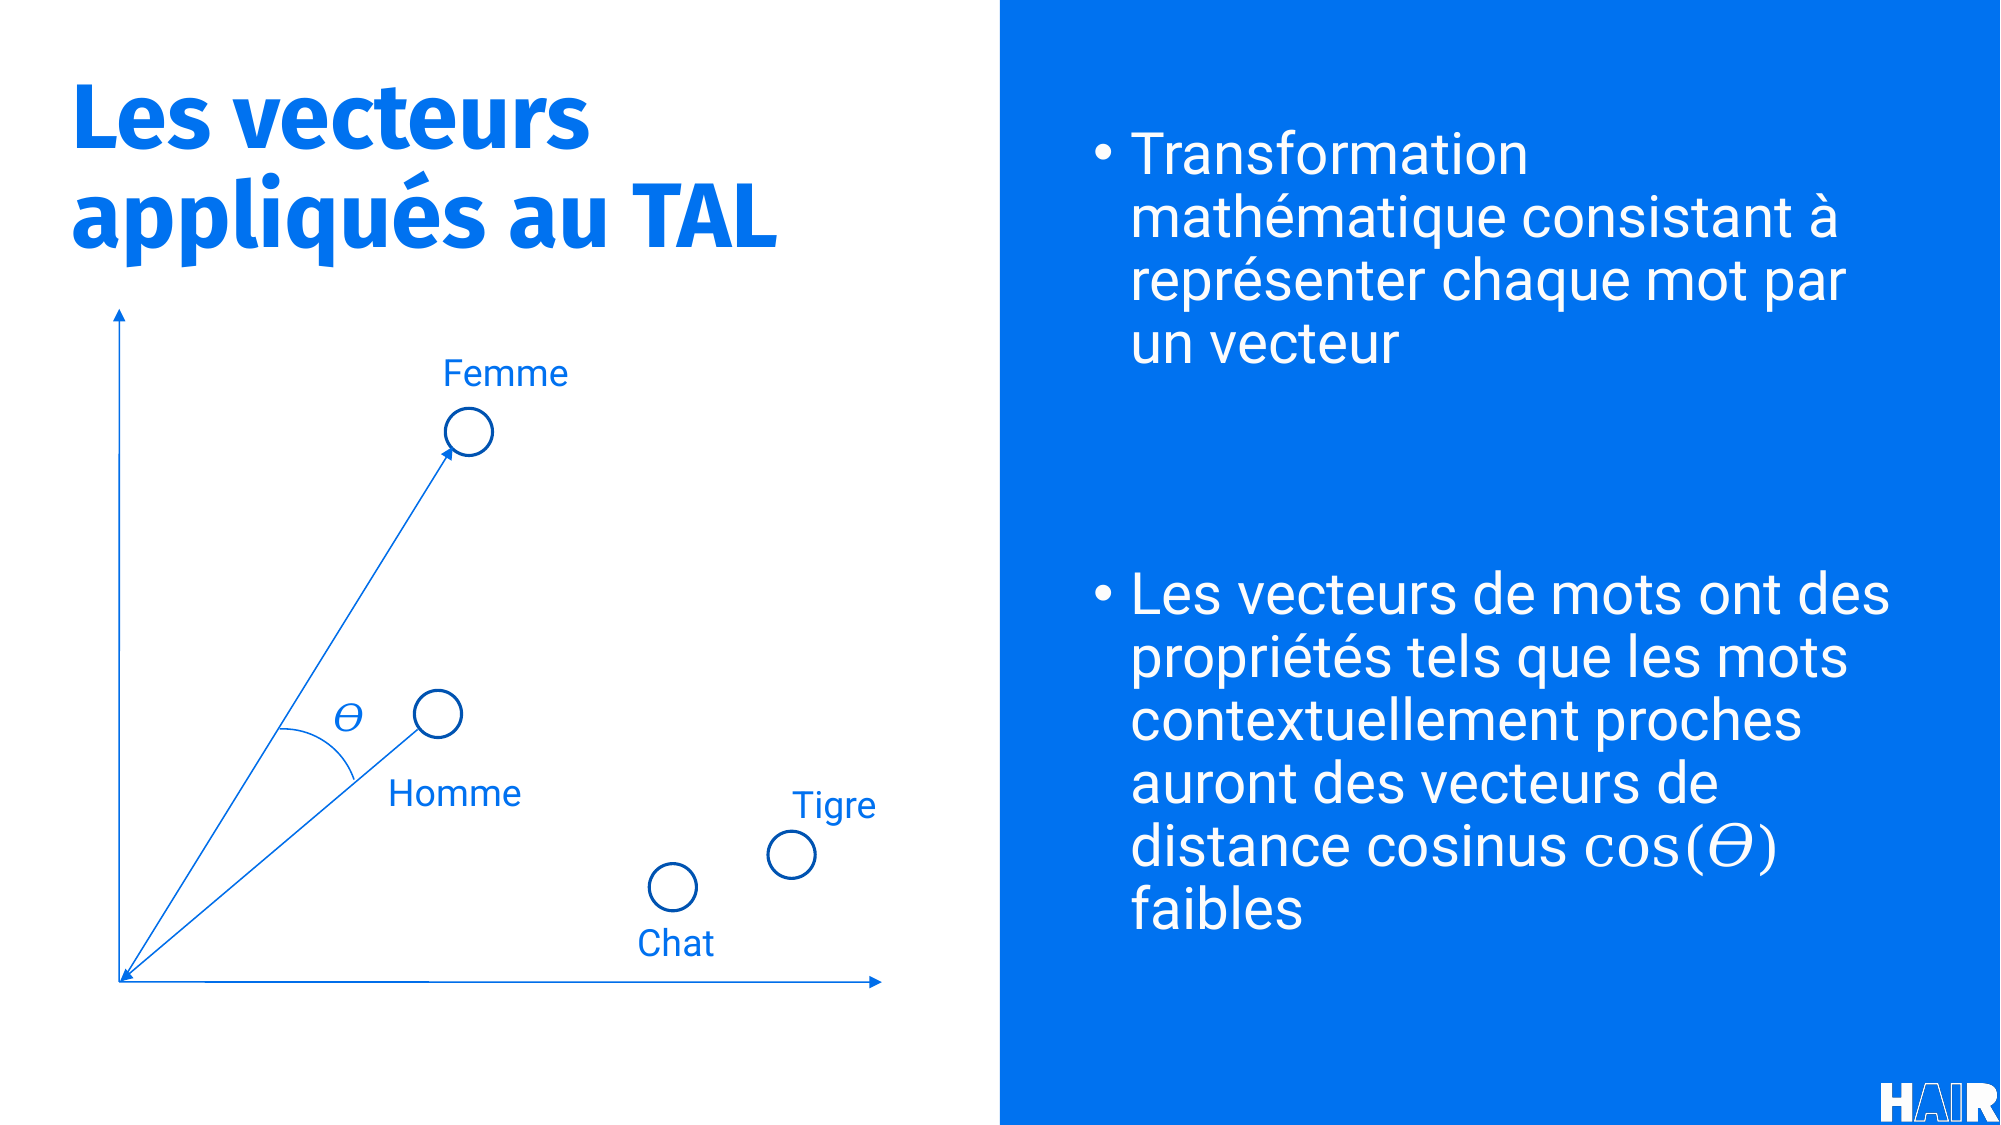

Les vecteurs appliqués au TAL
Transformation mathématique consistant à représenter chaque mot par un vecteur

Les vecteurs de mots ont des propriétés tels que les mots contextuellement proches auront des vecteurs de distance cosinus cos(𝛳) faibles

Femme

𝛳

Homme
Tigre

Chat